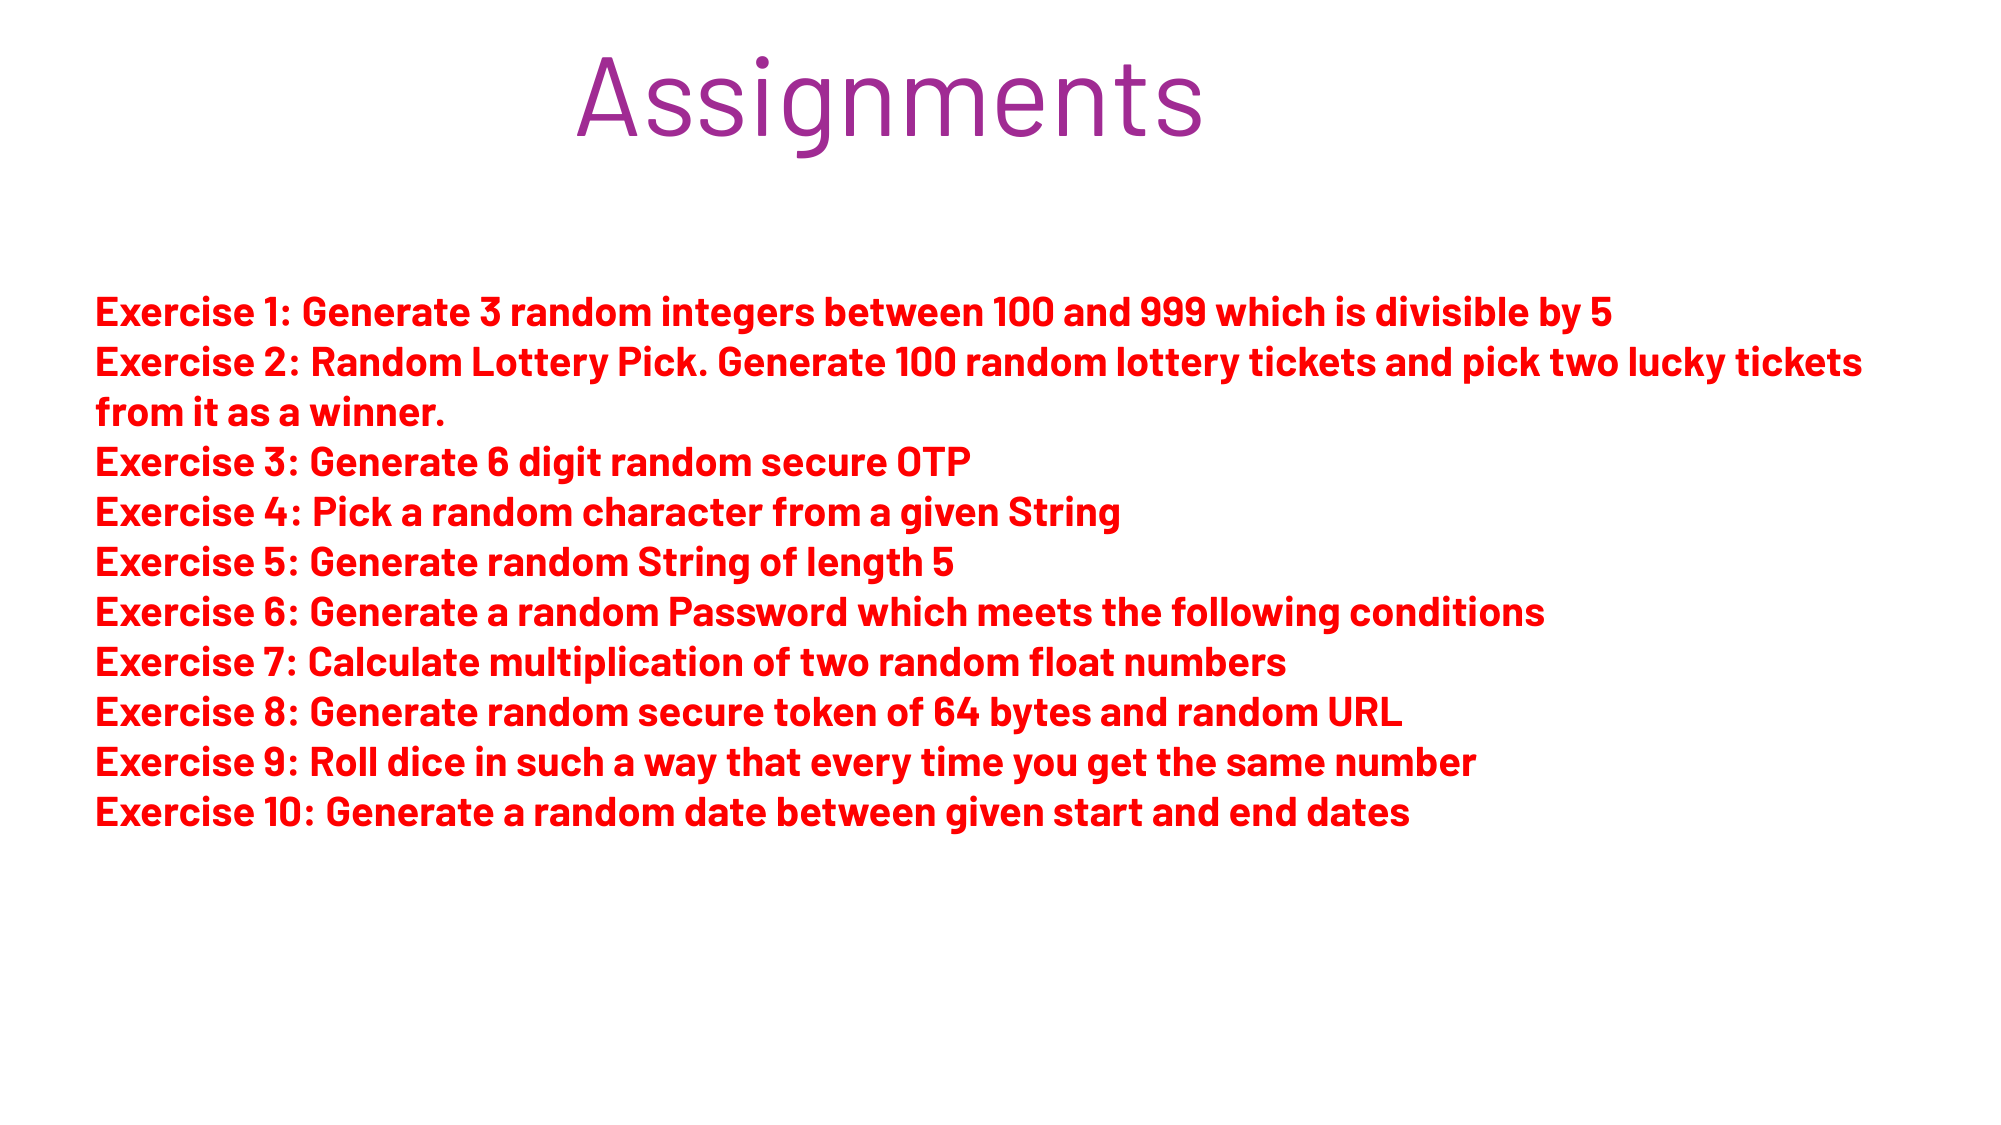

Assignments
Exercise 1: Generate 3 random integers between 100 and 999 which is divisible by 5
Exercise 2: Random Lottery Pick. Generate 100 random lottery tickets and pick two lucky tickets from it as a winner.
Exercise 3: Generate 6 digit random secure OTP
Exercise 4: Pick a random character from a given String
Exercise 5: Generate random String of length 5
Exercise 6: Generate a random Password which meets the following conditions
Exercise 7: Calculate multiplication of two random float numbers
Exercise 8: Generate random secure token of 64 bytes and random URL
Exercise 9: Roll dice in such a way that every time you get the same number
Exercise 10: Generate a random date between given start and end dates